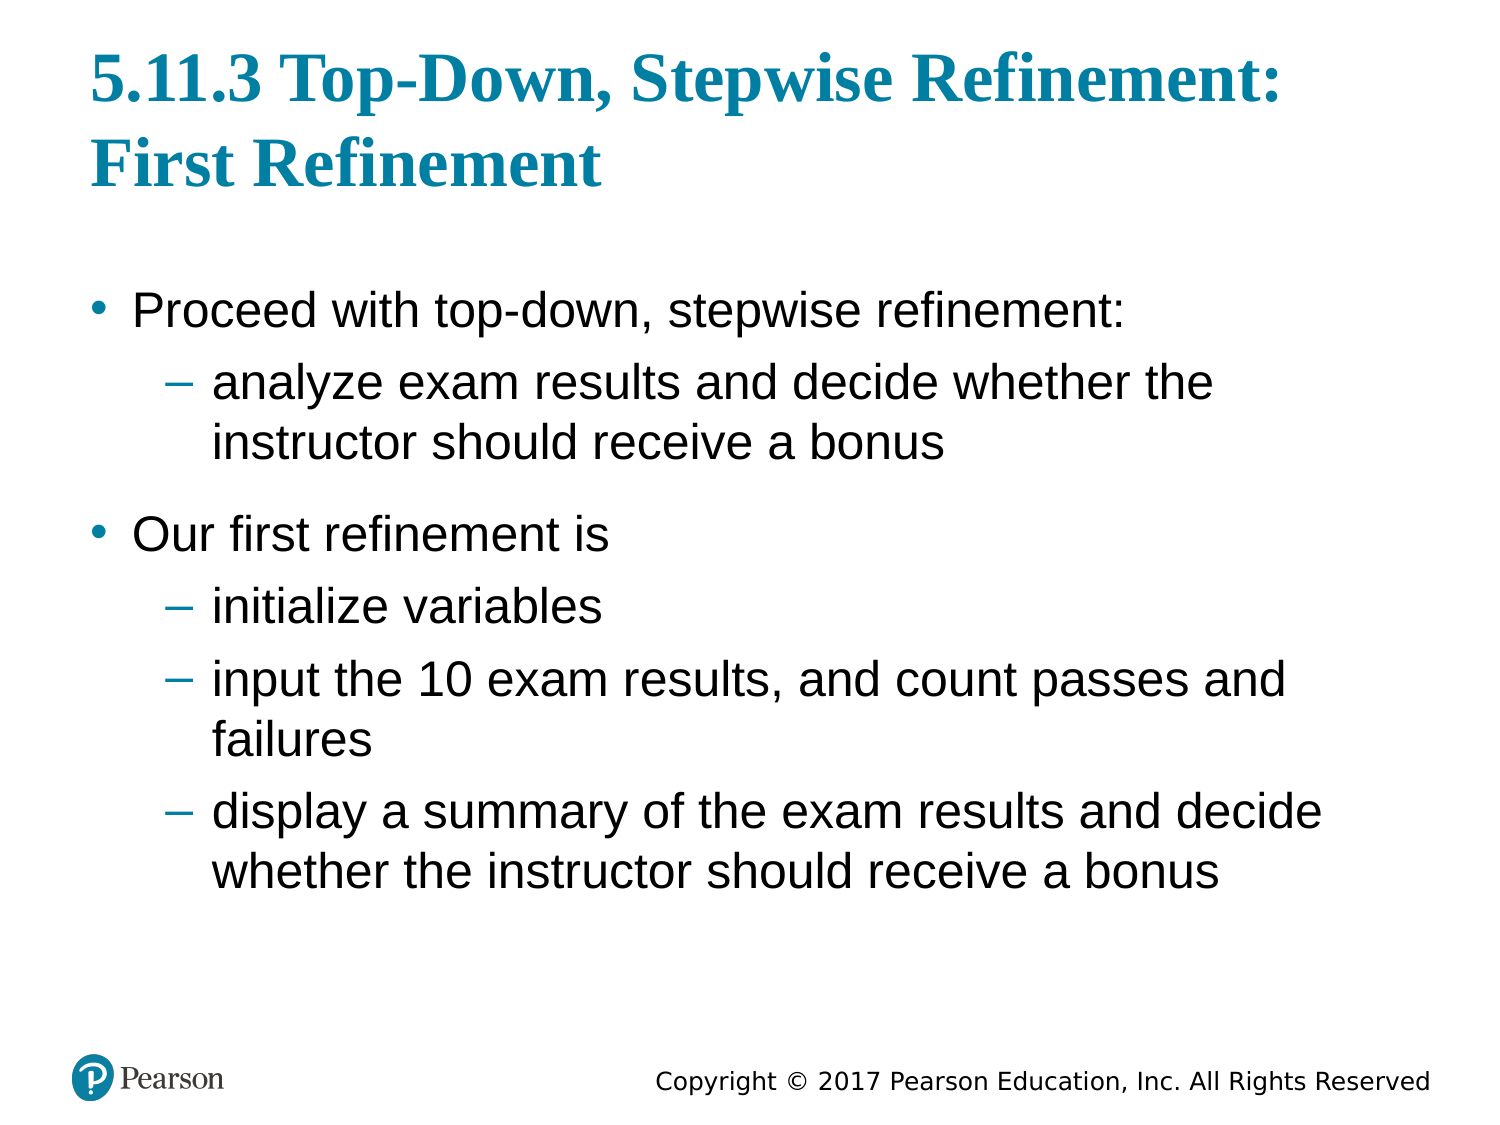

# 5.11.3 Top-Down, Stepwise Refinement: First Refinement
Proceed with top-down, stepwise refinement:
analyze exam results and decide whether the instructor should receive a bonus
Our first refinement is
initialize variables
input the 10 exam results, and count passes and failures
display a summary of the exam results and decide whether the instructor should receive a bonus